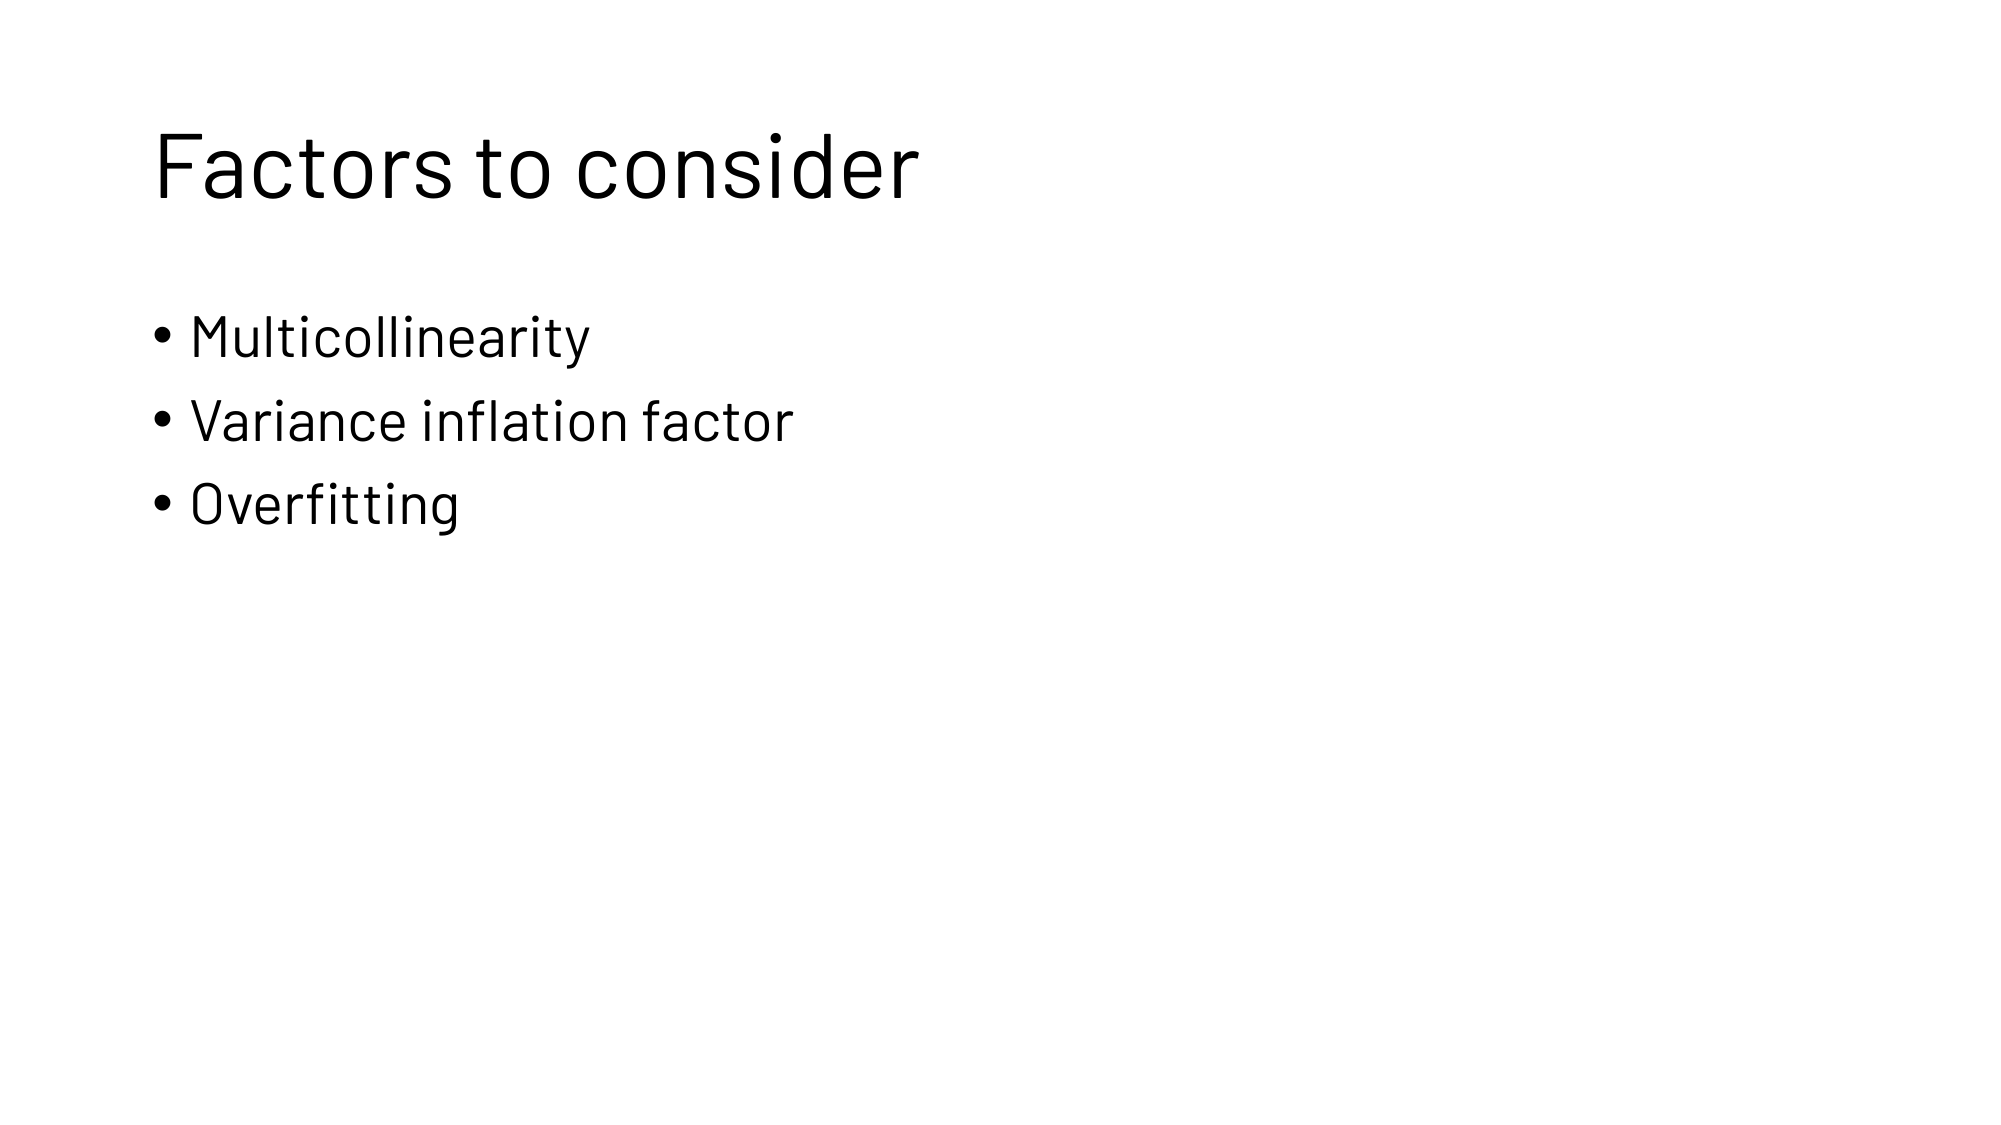

# Factors to consider
Multicollinearity
Variance inflation factor
Overfitting